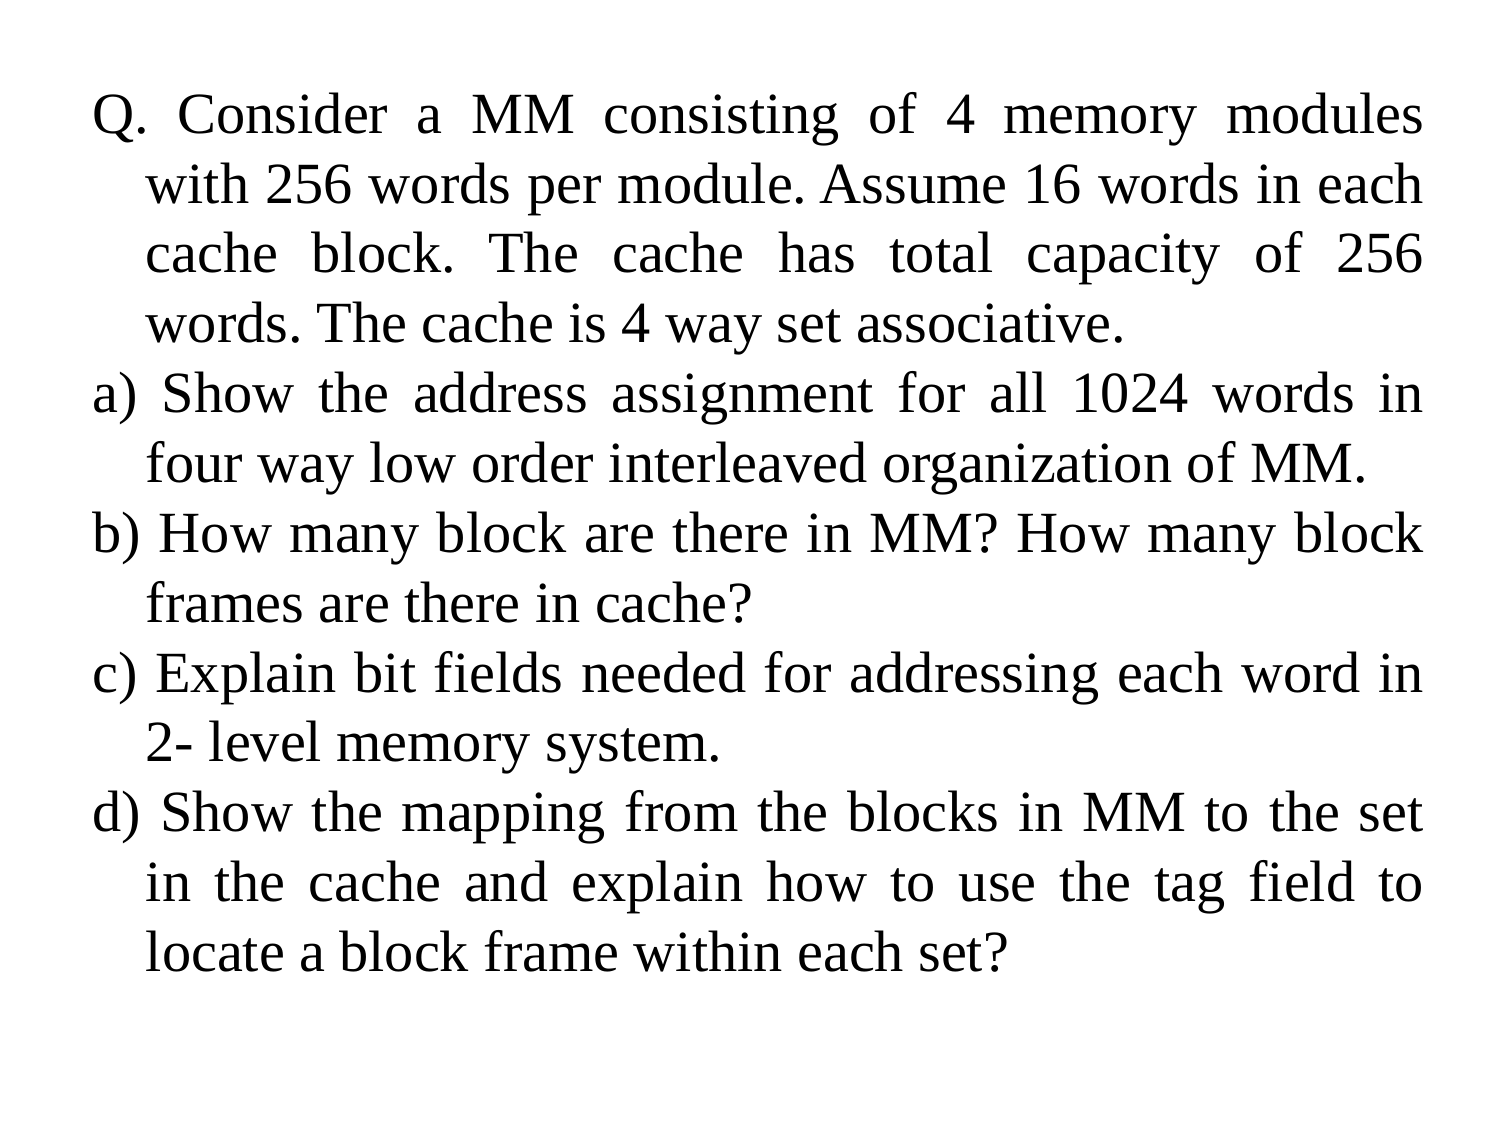

Q. Consider a MM consisting of 4 memory modules with 256 words per module. Assume 16 words in each cache block. The cache has total capacity of 256 words. The cache is 4 way set associative.
a) Show the address assignment for all 1024 words in four way low order interleaved organization of MM.
b) How many block are there in MM? How many block frames are there in cache?
c) Explain bit fields needed for addressing each word in 2- level memory system.
d) Show the mapping from the blocks in MM to the set in the cache and explain how to use the tag field to locate a block frame within each set?